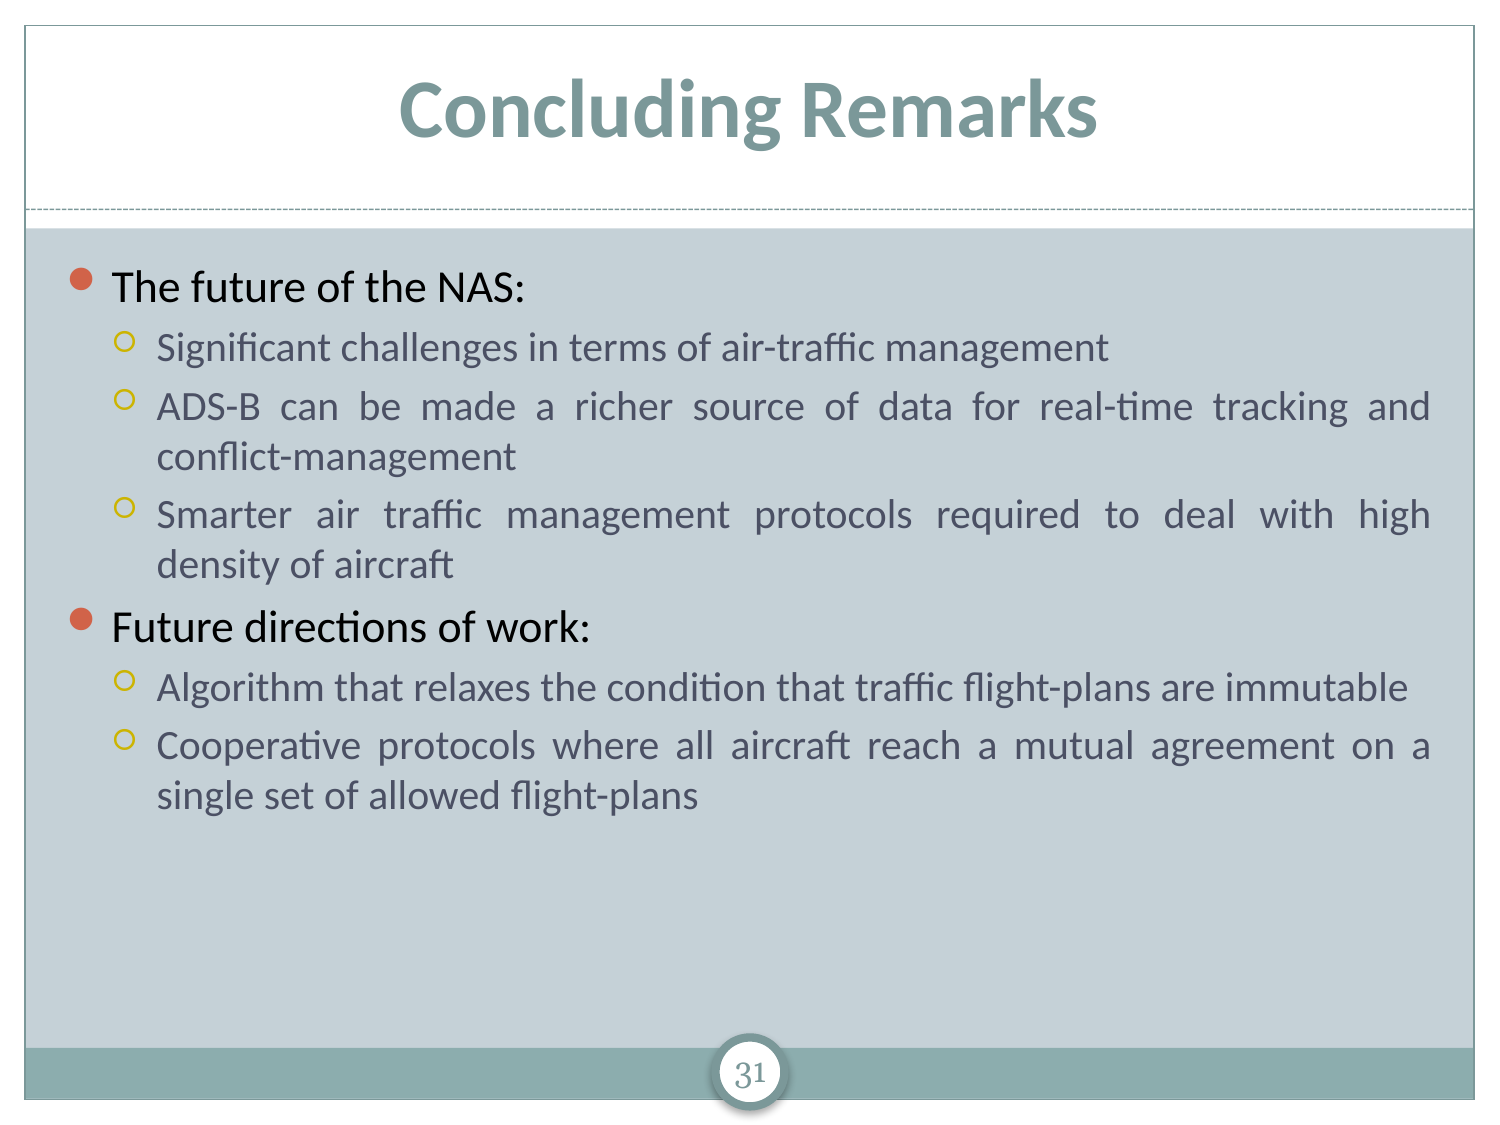

# Concluding Remarks
The future of the NAS:
Significant challenges in terms of air-traffic management
ADS-B can be made a richer source of data for real-time tracking and conflict-management
Smarter air traffic management protocols required to deal with high density of aircraft
Future directions of work:
Algorithm that relaxes the condition that traffic flight-plans are immutable
Cooperative protocols where all aircraft reach a mutual agreement on a single set of allowed flight-plans

31